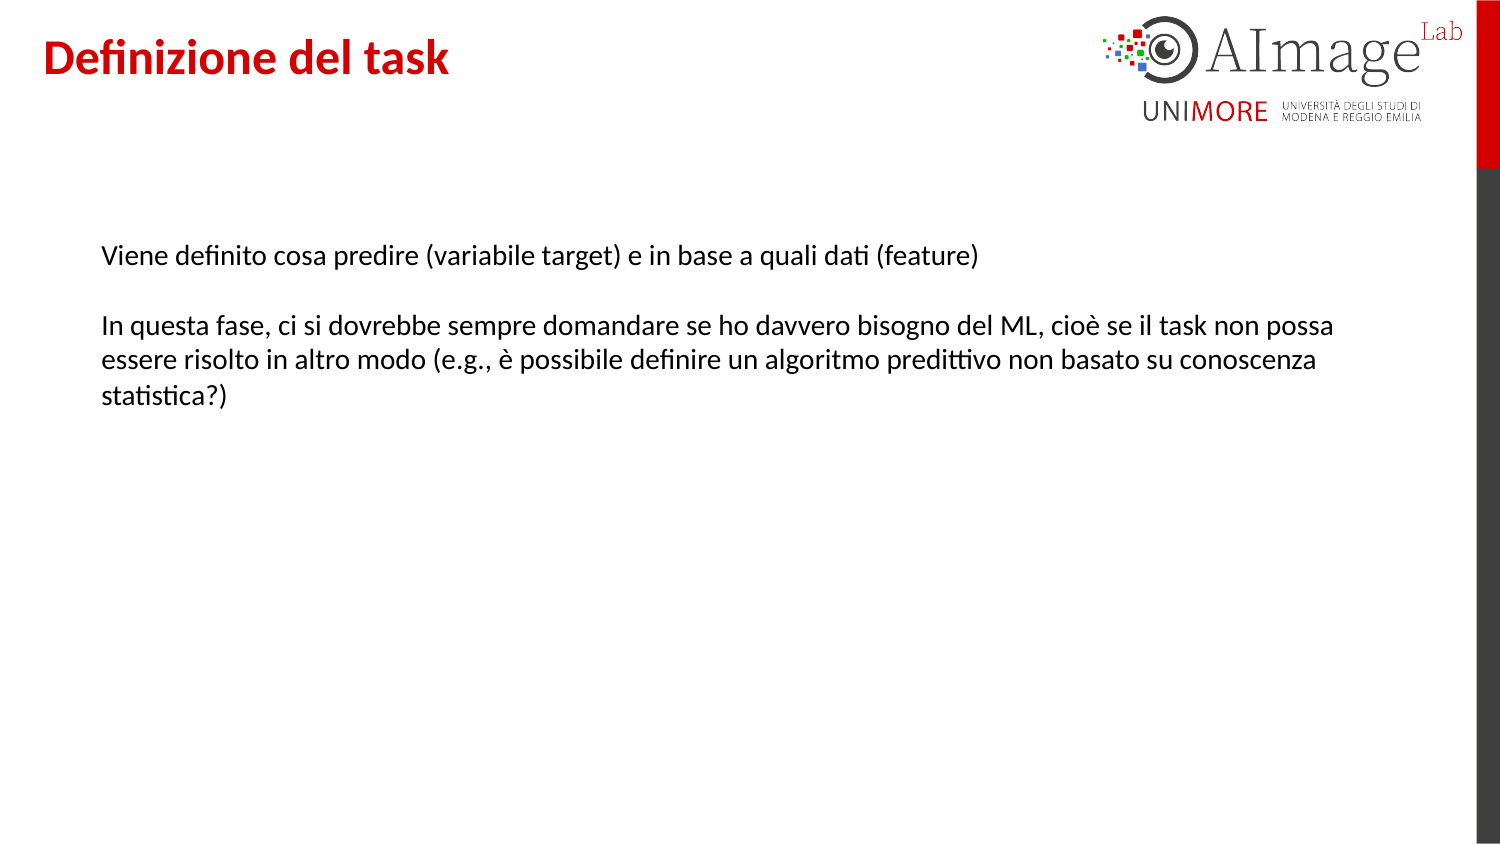

# Definizione del task
Viene definito cosa predire (variabile target) e in base a quali dati (feature)

In questa fase, ci si dovrebbe sempre domandare se ho davvero bisogno del ML, cioè se il task non possa essere risolto in altro modo (e.g., è possibile definire un algoritmo predittivo non basato su conoscenza statistica?)